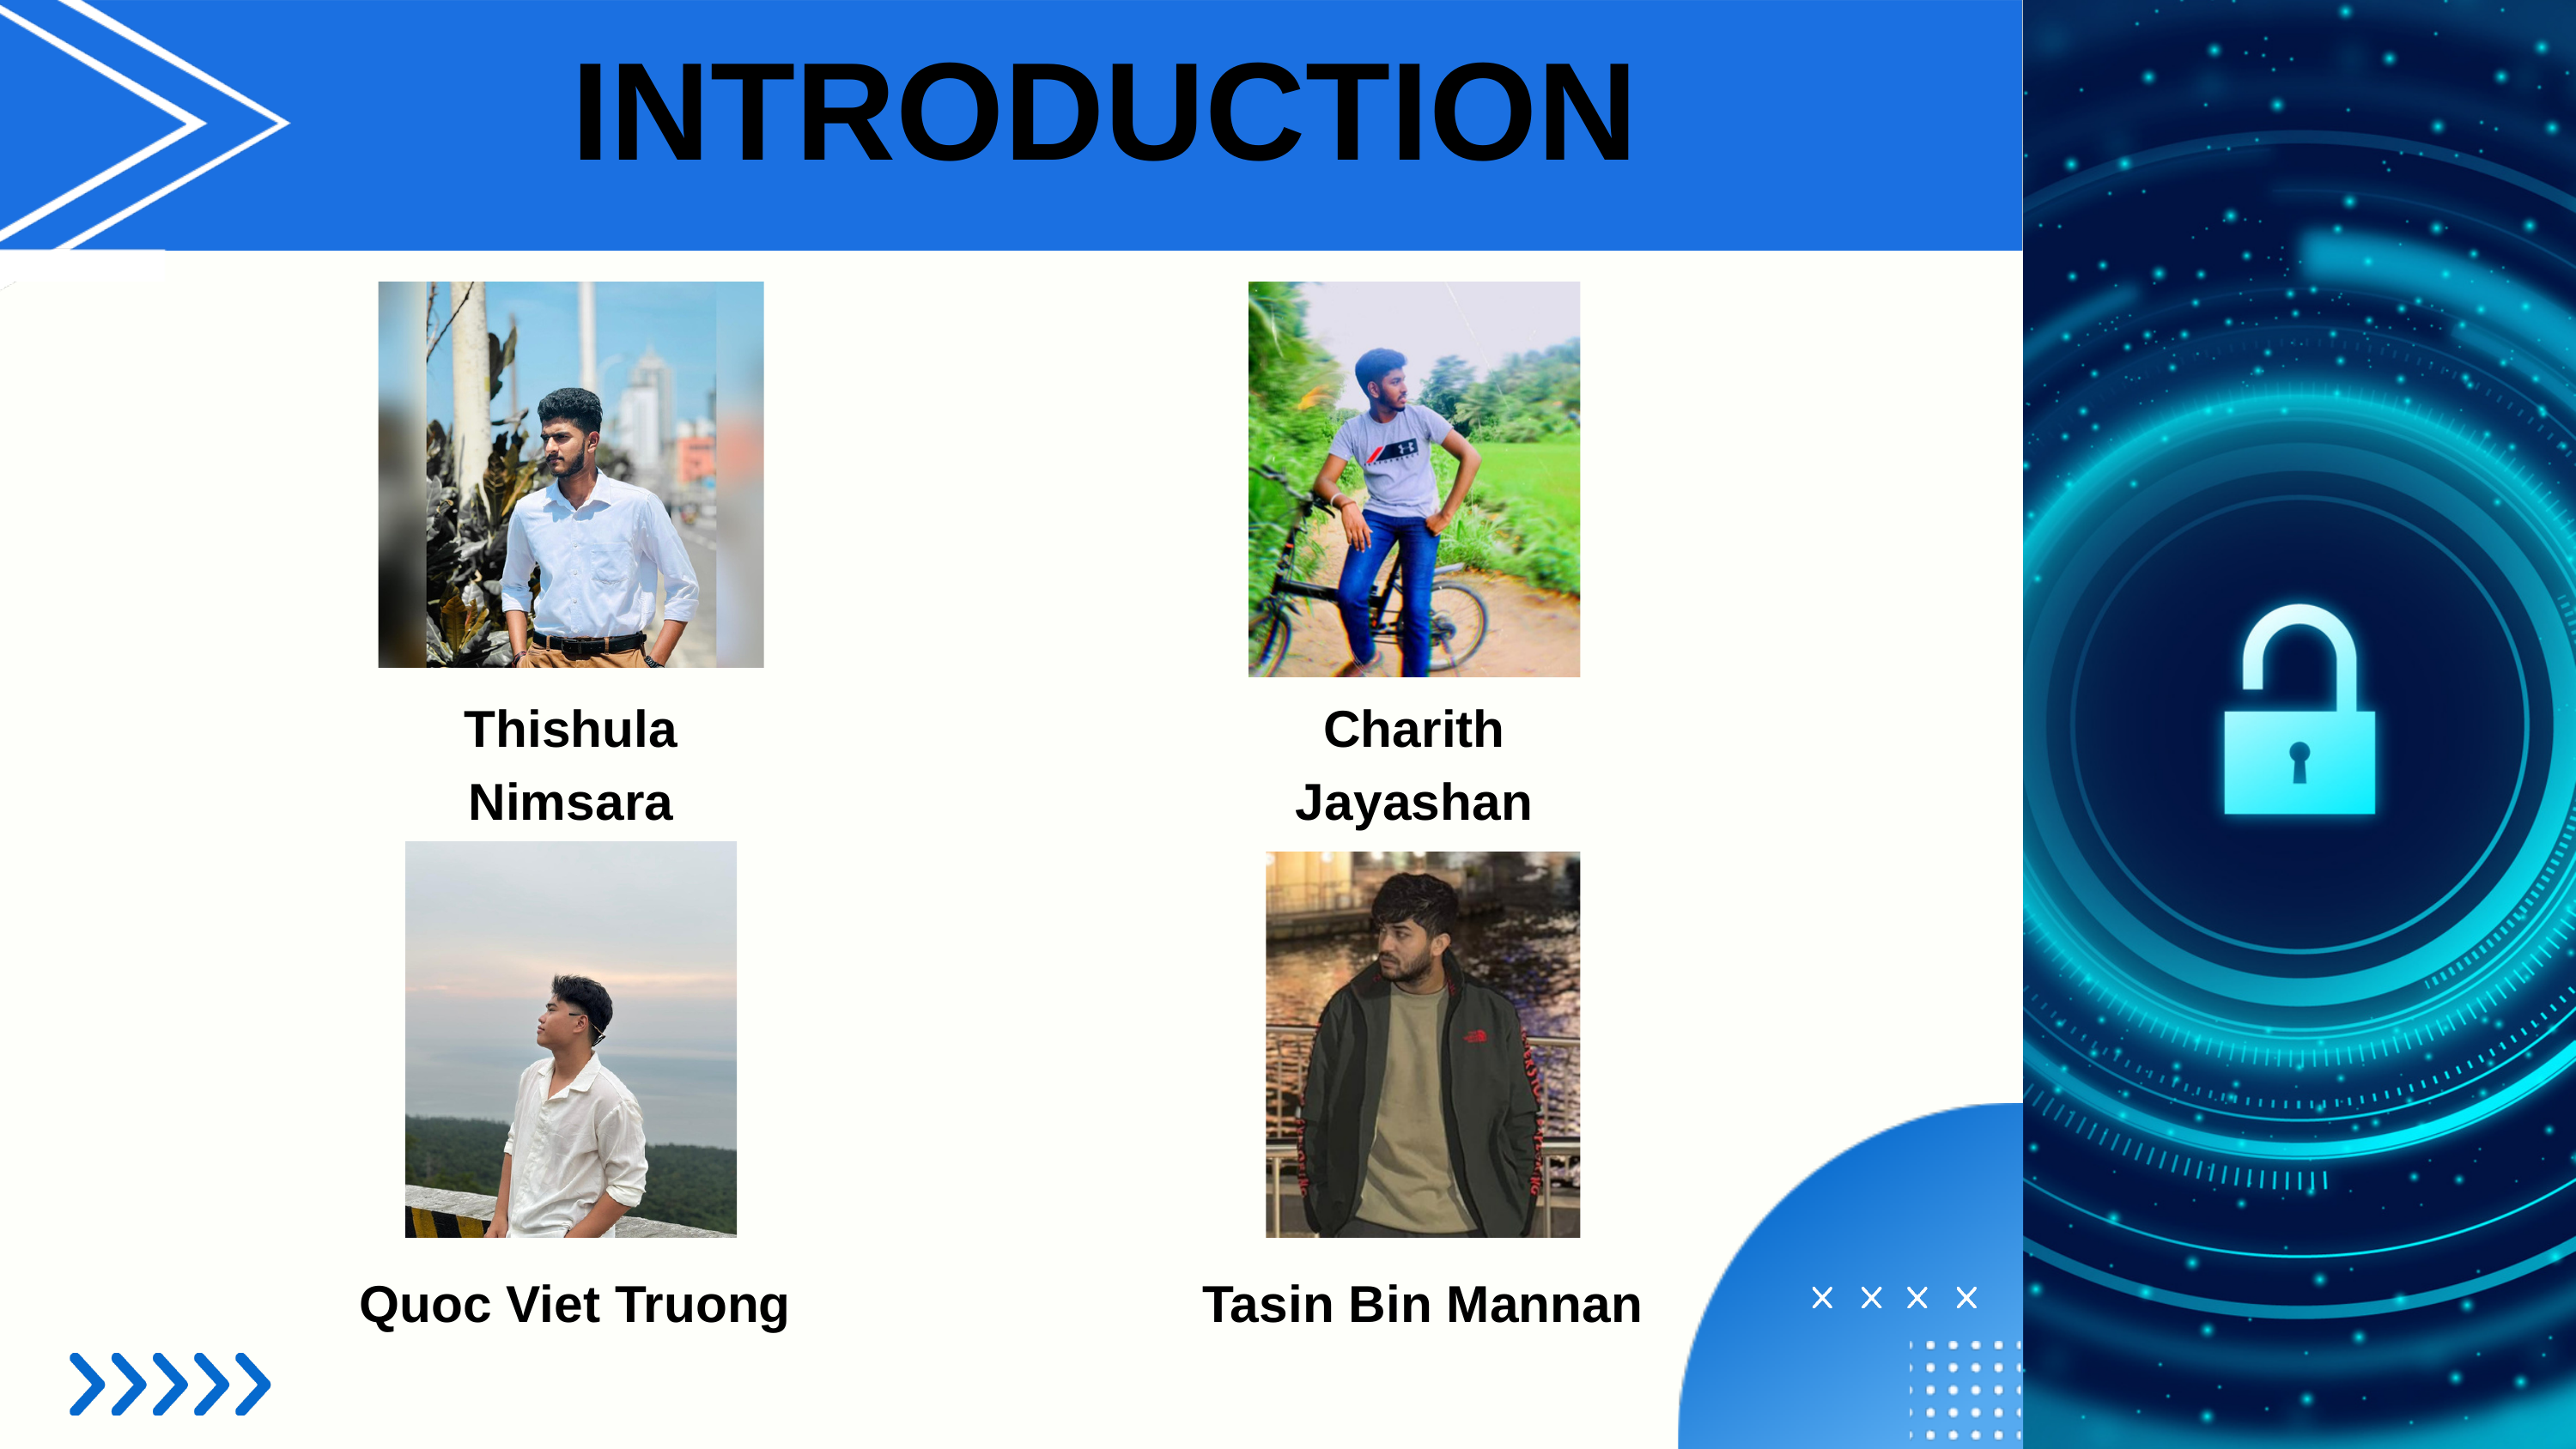

INTRODUCTION

Thishula Nimsara
Charith Jayashan

Quoc Viet Truong
Tasin Bin Mannan